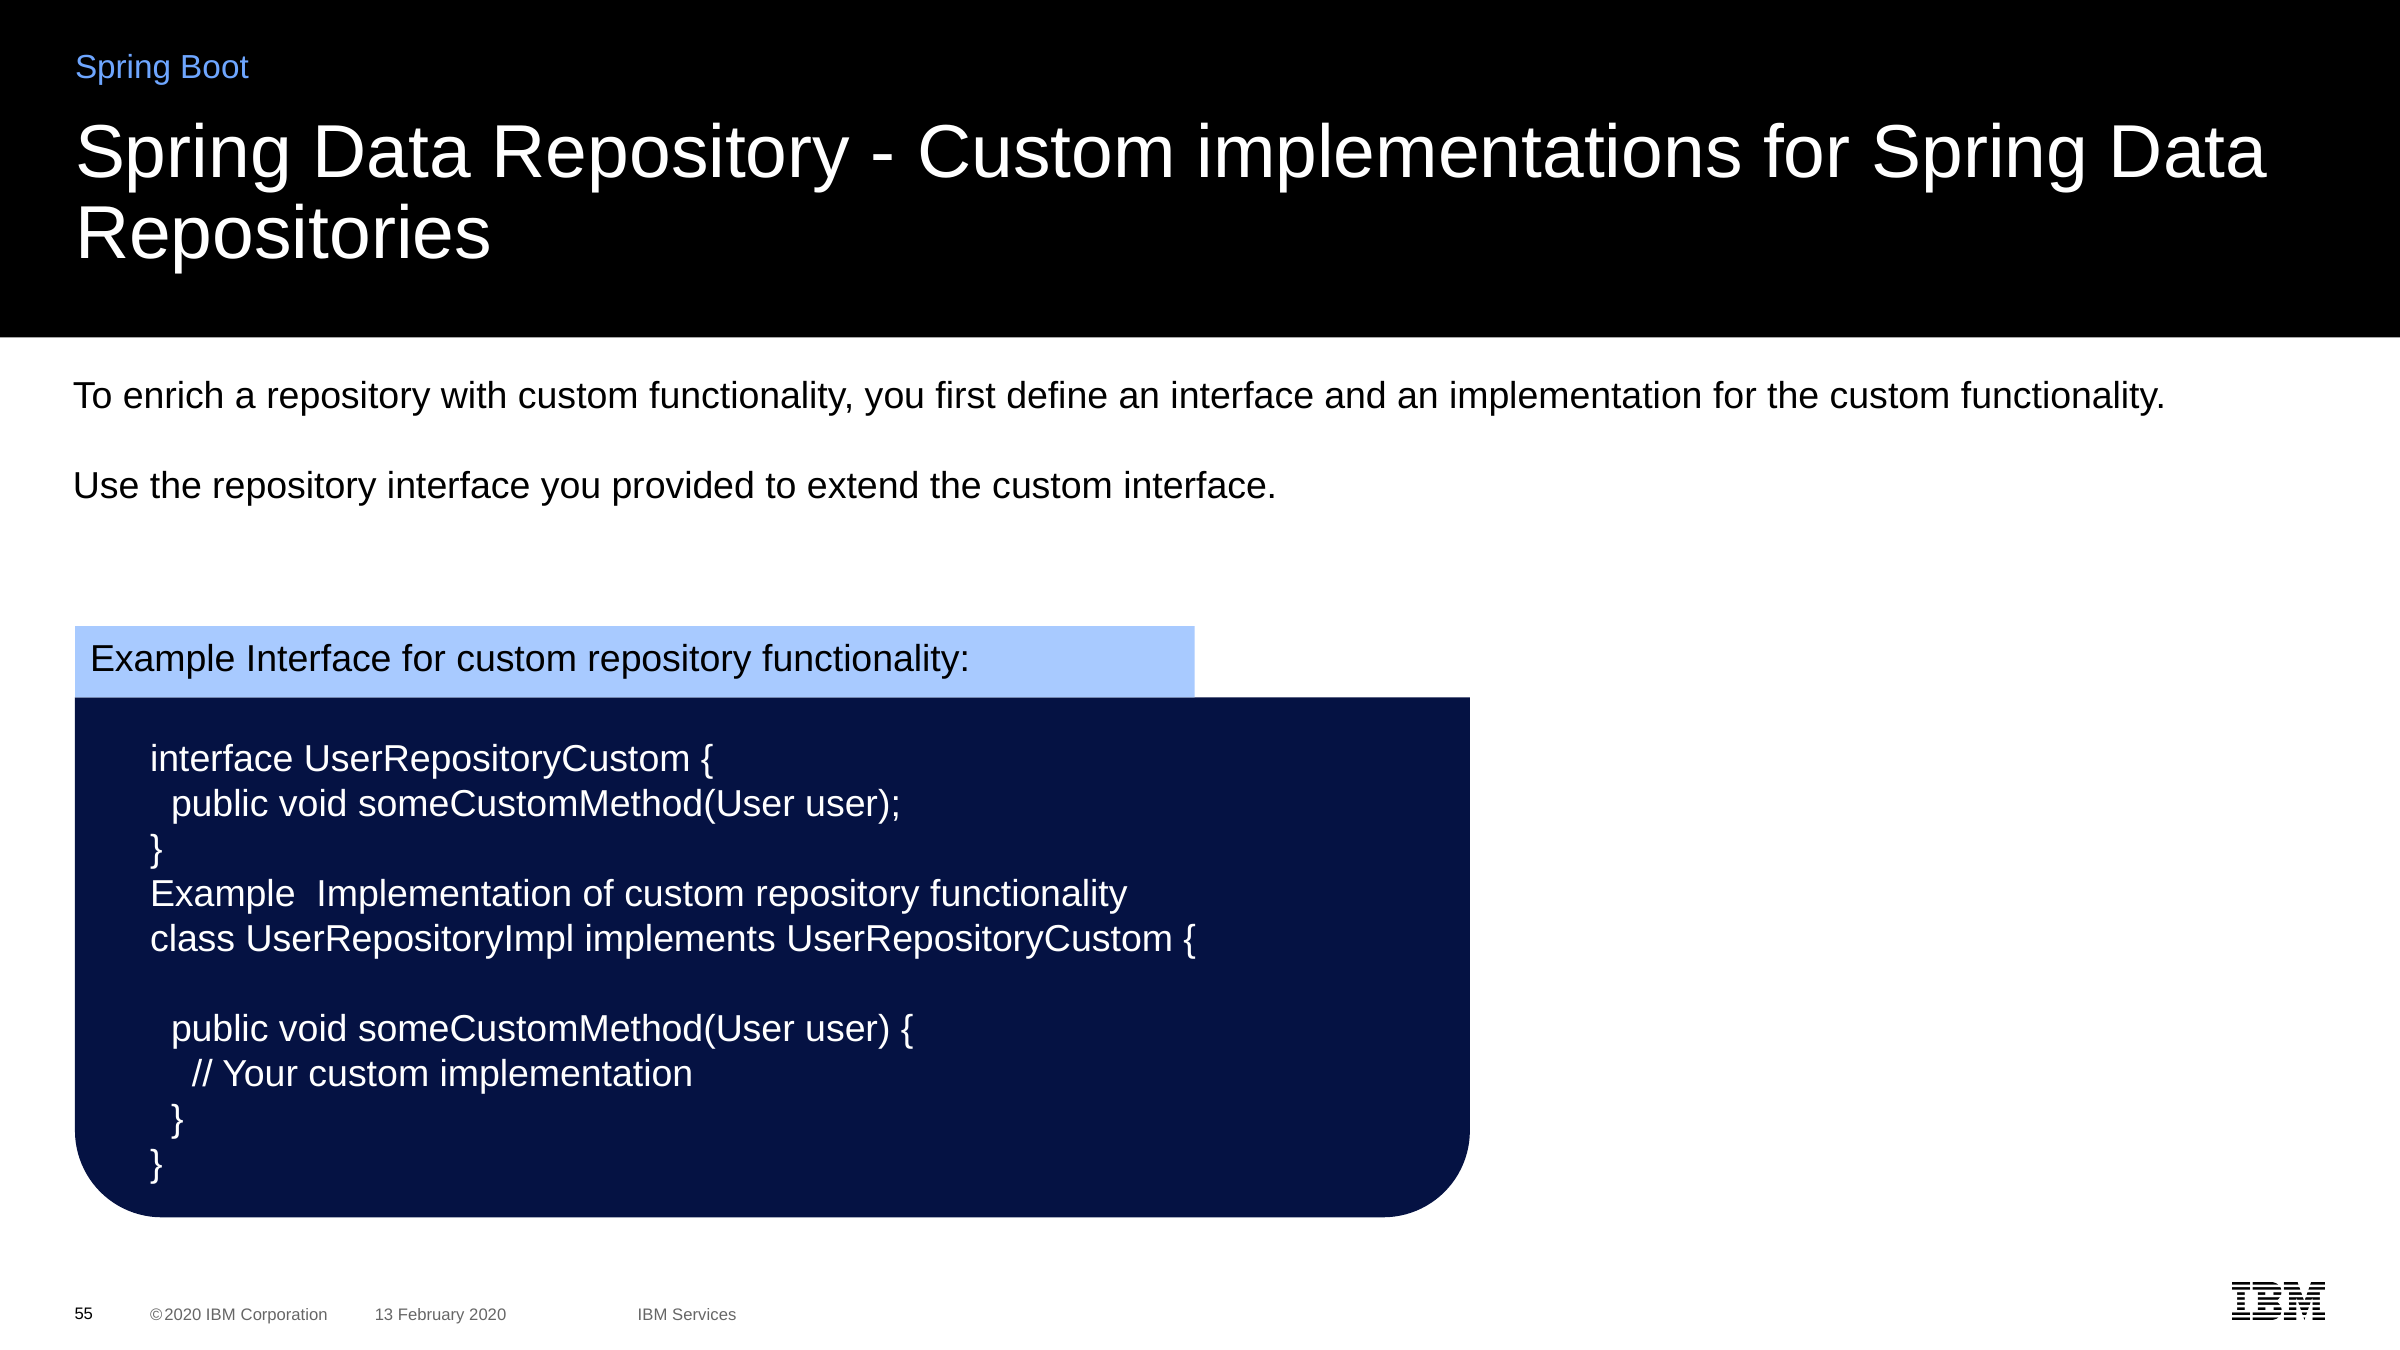

Spring Boot

# Spring Data Repository - Custom implementations for Spring Data Repositories
To enrich a repository with custom functionality, you first define an interface and an implementation for the custom functionality.

Use the repository interface you provided to extend the custom interface.

Example Interface for custom repository functionality:
z
interface UserRepositoryCustom {
  public void someCustomMethod(User user);
}
Example  Implementation of custom repository functionality
class UserRepositoryImpl implements UserRepositoryCustom {

  public void someCustomMethod(User user) {
    // Your custom implementation
  }
}